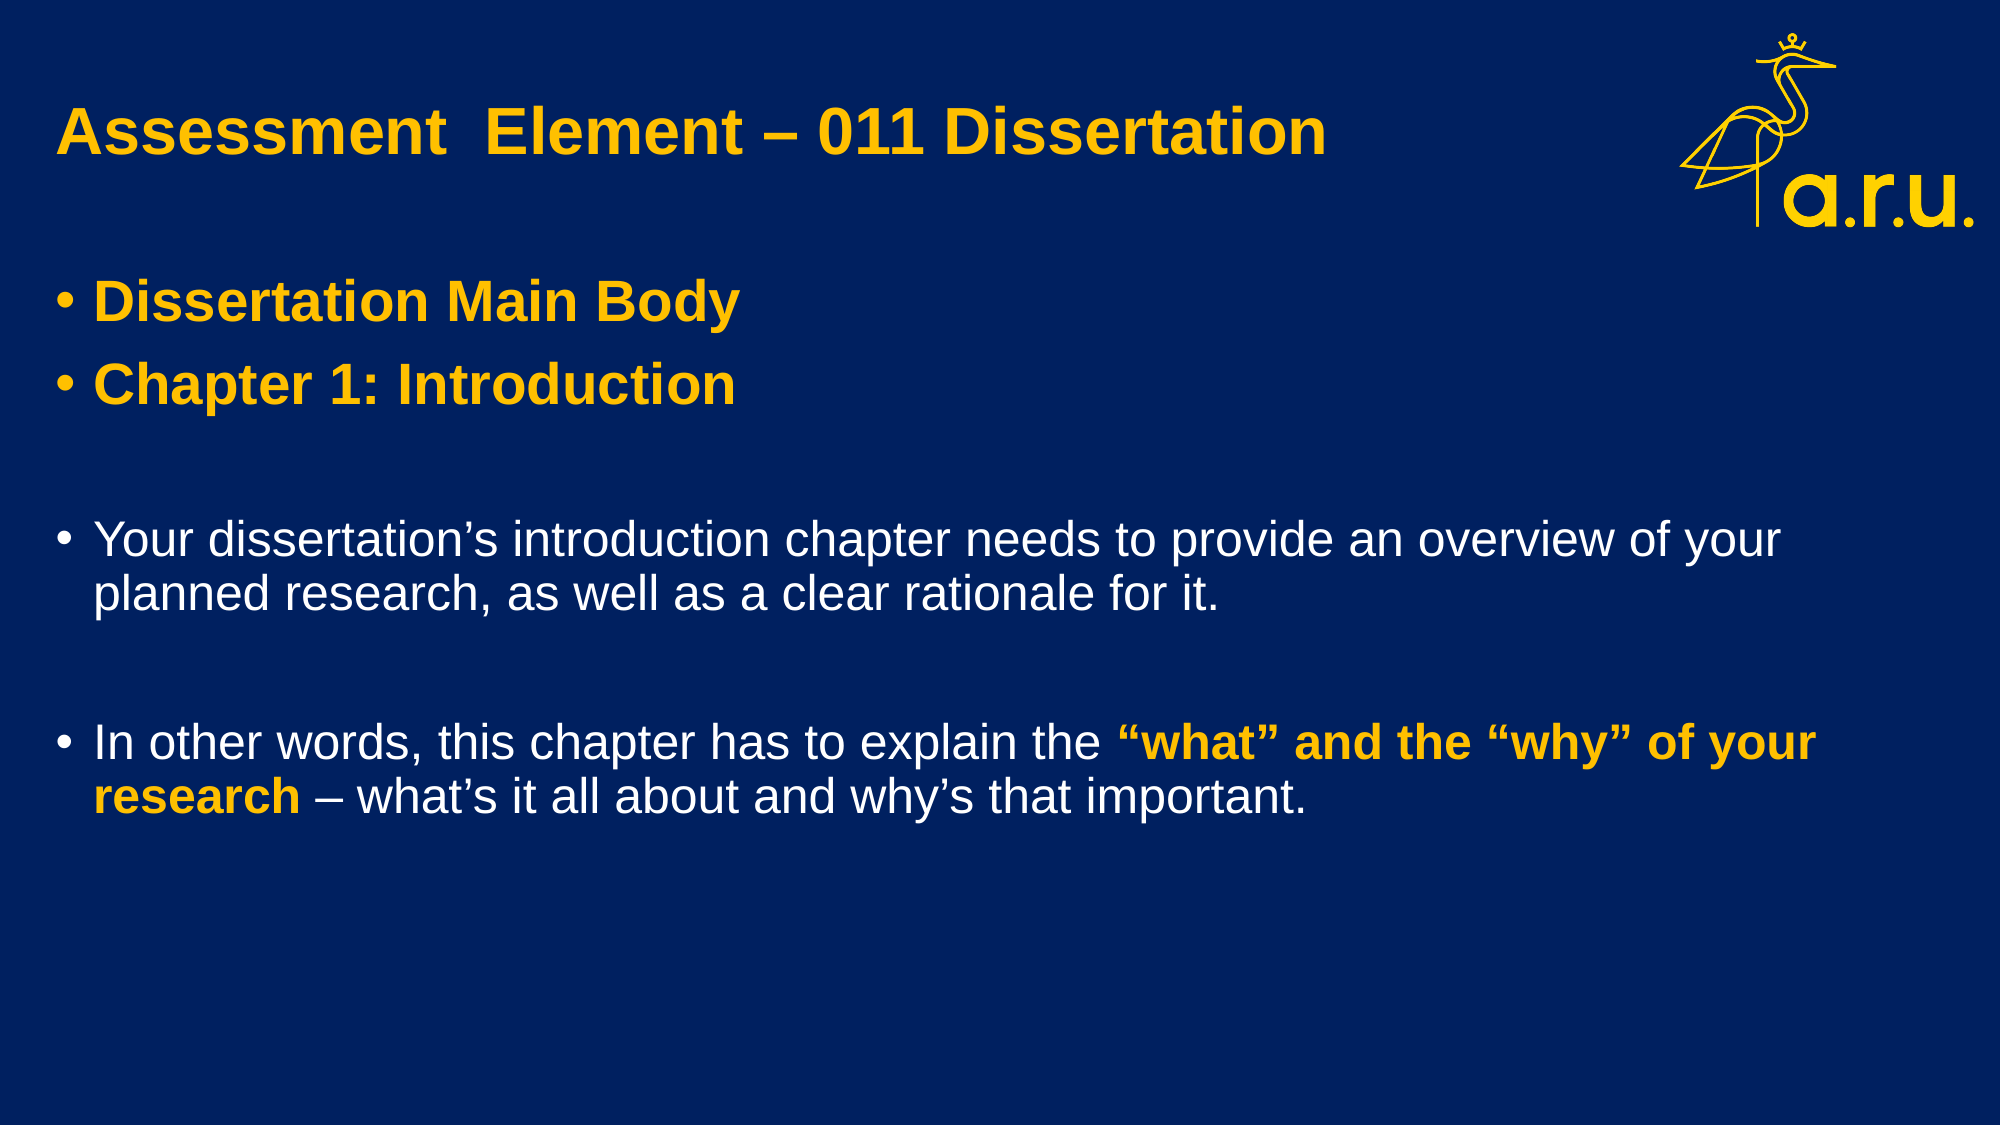

# Assessment  Element – 011 Dissertation
Dissertation Main Body
Chapter 1: Introduction

Your dissertation’s introduction chapter needs to provide an overview of your planned research, as well as a clear rationale for it.

In other words, this chapter has to explain the “what” and the “why” of your research – what’s it all about and why’s that important.